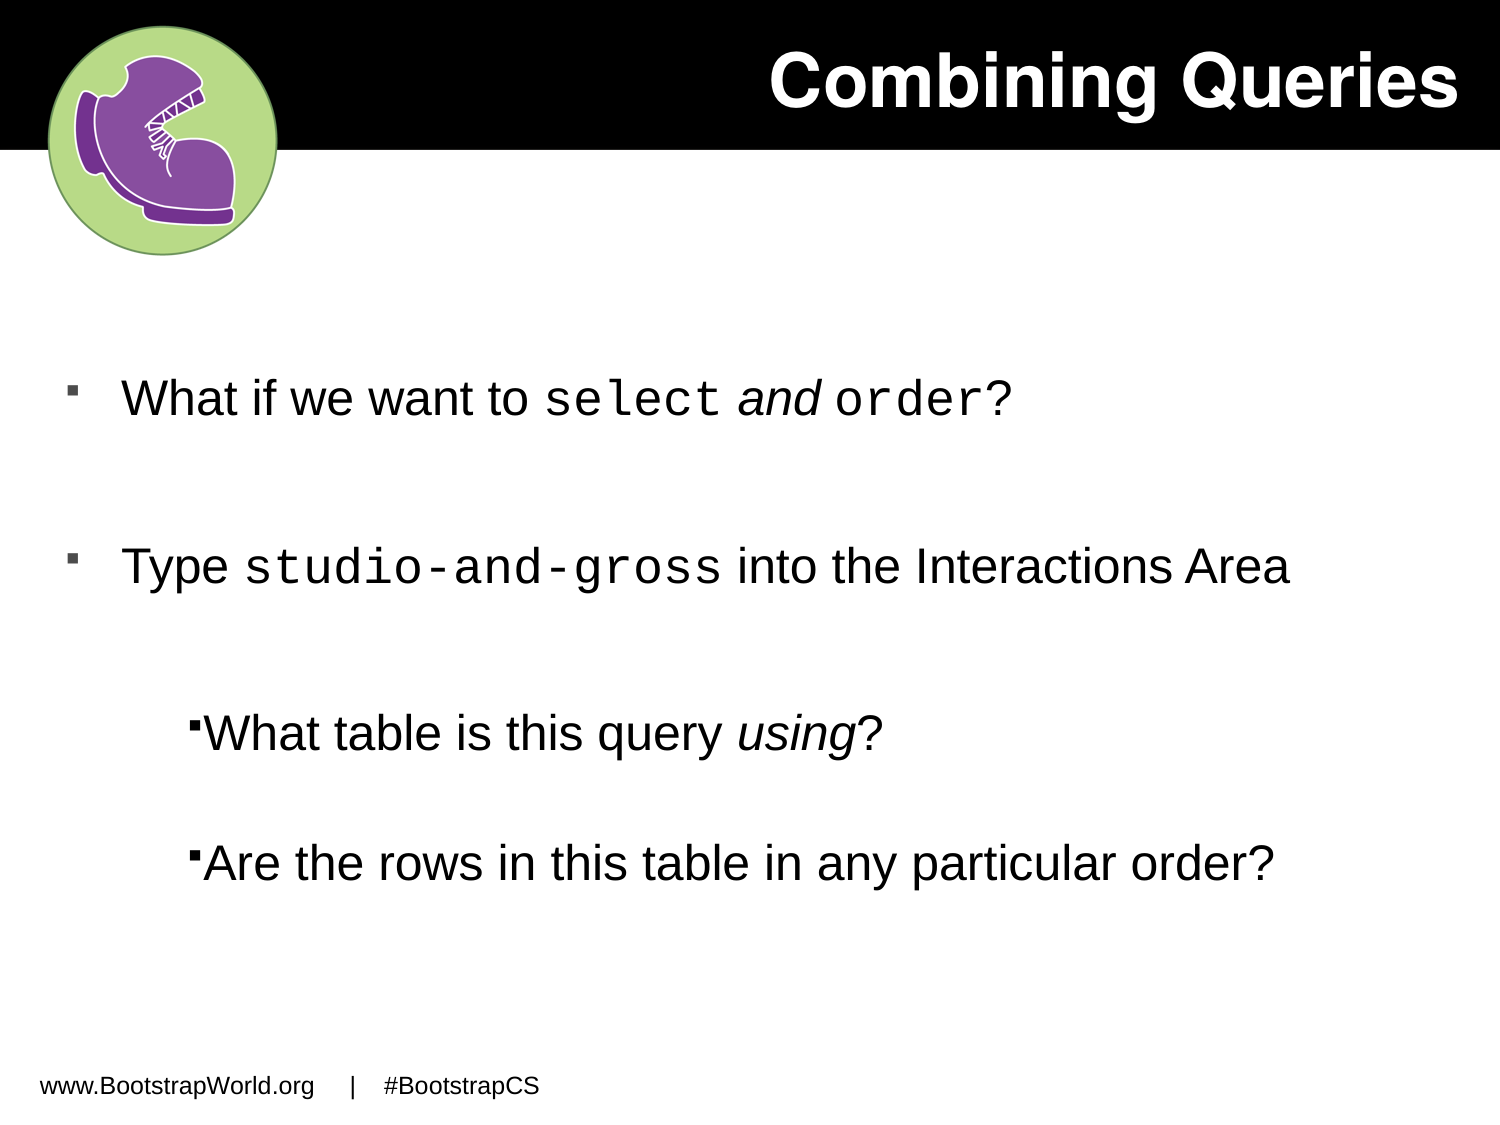

Combining Queries
What if we want to select and order?
Type studio-and-gross into the Interactions Area
What table is this query using?
Are the rows in this table in any particular order?

www.BootstrapWorld.org     |    #BootstrapCS